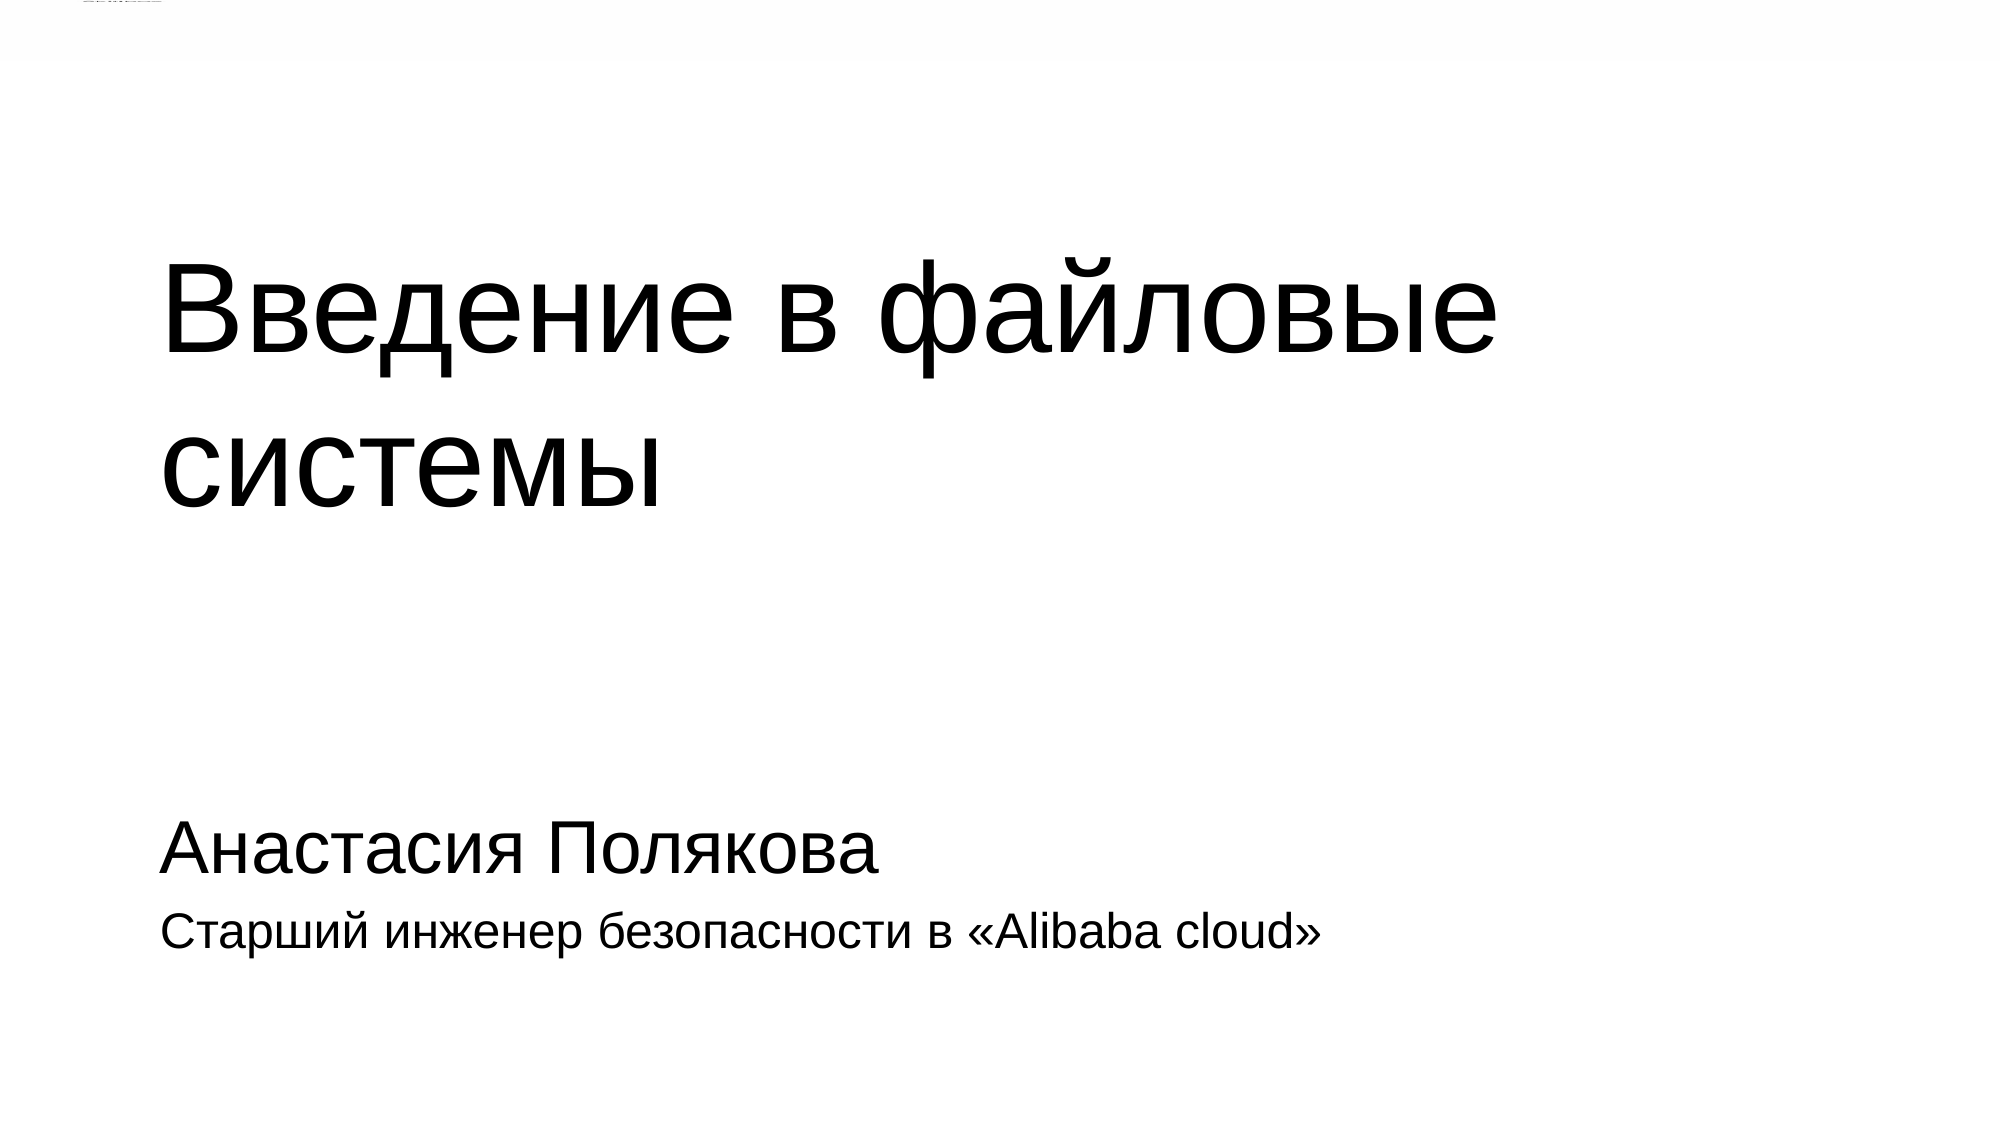

Введение в файловые
системы
Анастасия Полякова
Старший инженер безопасности в «Alibaba cloud»